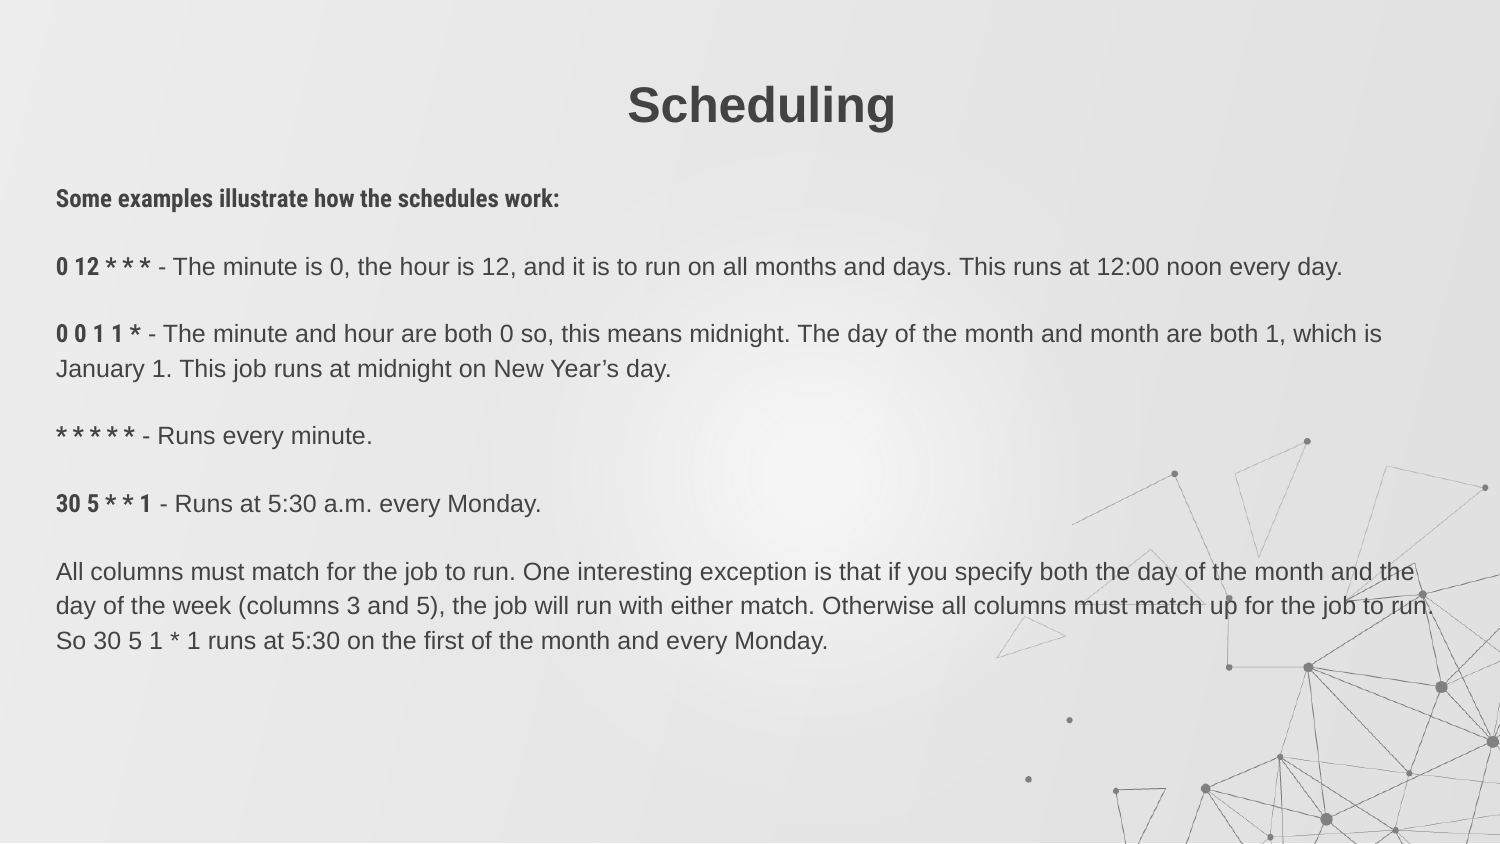

# Scheduling

Some examples illustrate how the schedules work:
0 12 * * * - The minute is 0, the hour is 12, and it is to run on all months and days. This runs at 12:00 noon every day.
0 0 1 1 * - The minute and hour are both 0 so, this means midnight. The day of the month and month are both 1, which is January 1. This job runs at midnight on New Year’s day.
* * * * * - Runs every minute.
30 5 * * 1 - Runs at 5:30 a.m. every Monday.
All columns must match for the job to run. One interesting exception is that if you specify both the day of the month and the day of the week (columns 3 and 5), the job will run with either match. Otherwise all columns must match up for the job to run. So 30 5 1 * 1 runs at 5:30 on the first of the month and every Monday.